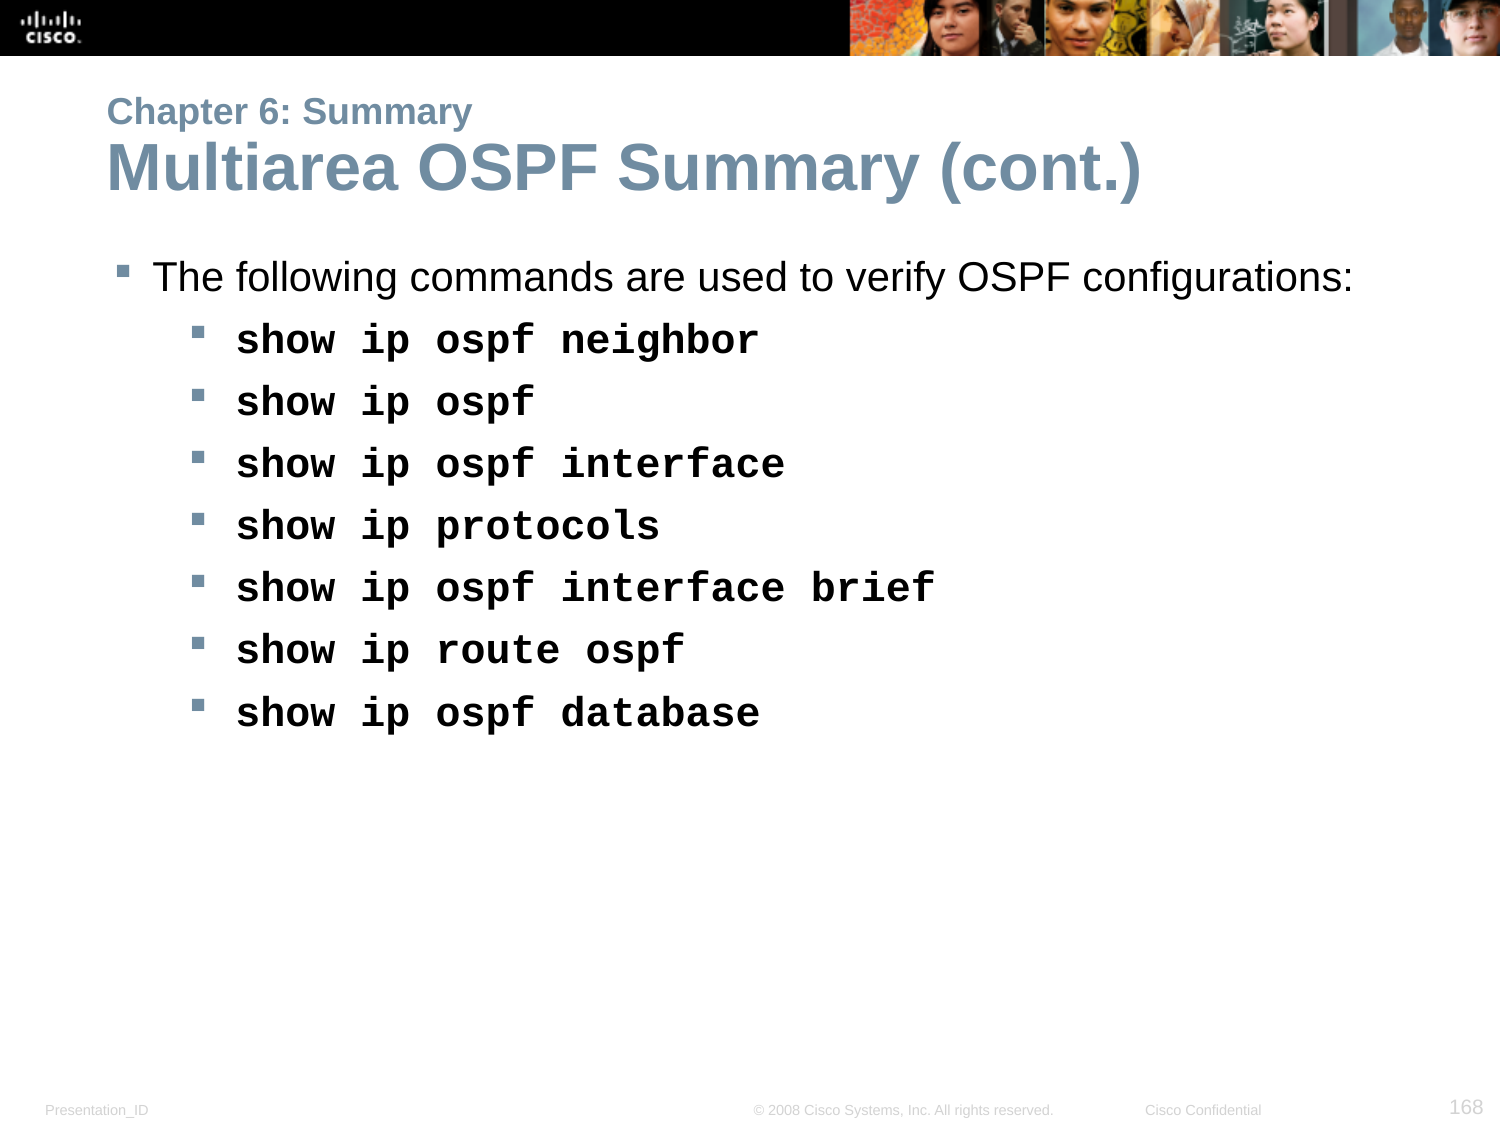

# Chapter 6: Summary Multiarea OSPF Summary (cont.)
The following commands are used to verify OSPF configurations:
show ip ospf neighbor
show ip ospf
show ip ospf interface
show ip protocols
show ip ospf interface brief
show ip route ospf
show ip ospf database